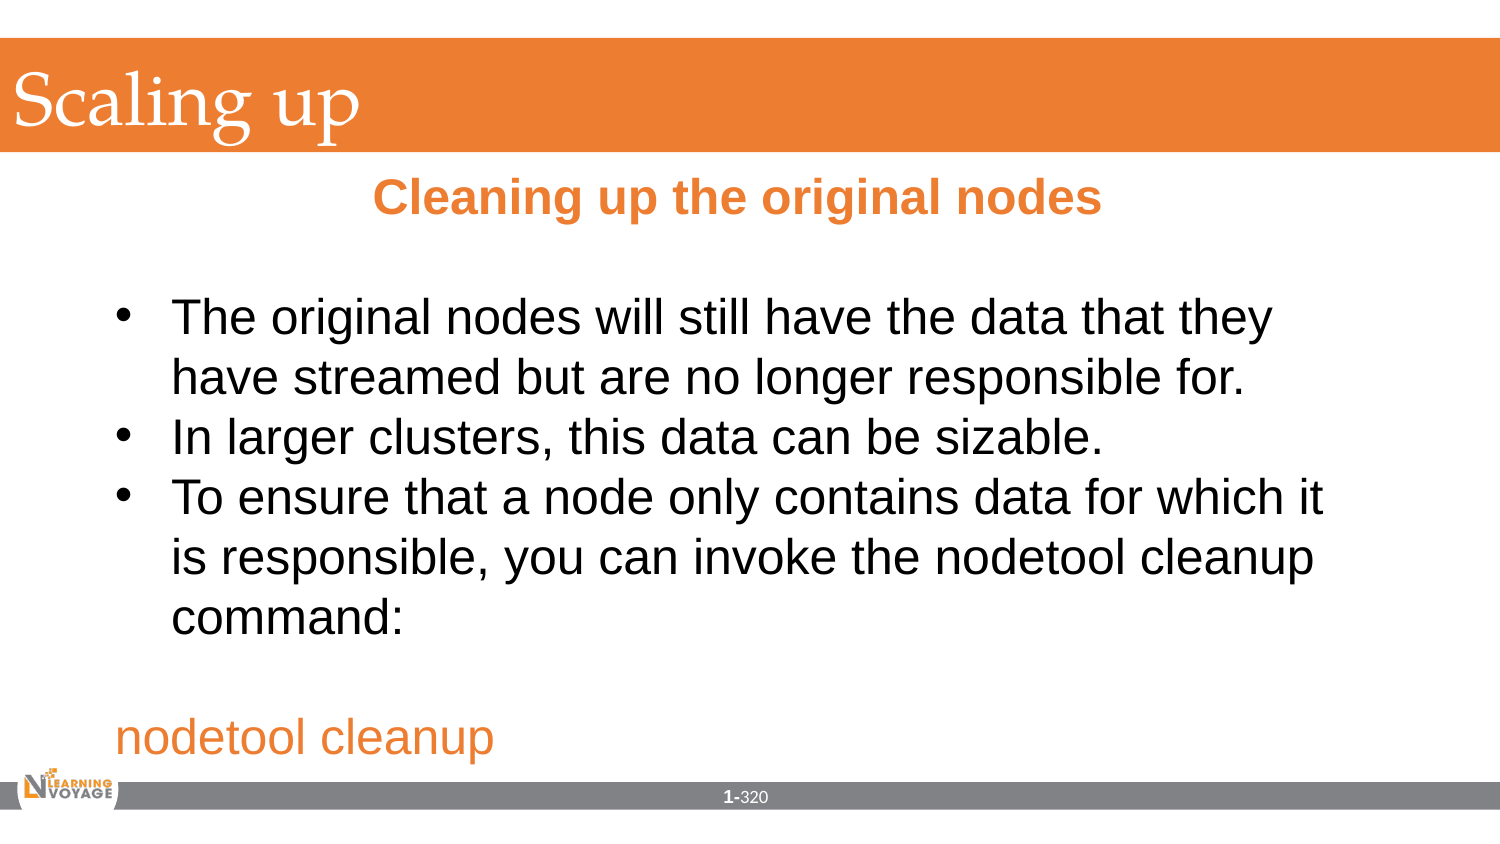

Scaling up
Cleaning up the original nodes

The original nodes will still have the data that they have streamed but are no longer responsible for.
In larger clusters, this data can be sizable.
To ensure that a node only contains data for which it is responsible, you can invoke the nodetool cleanup command:

nodetool cleanup
1-320